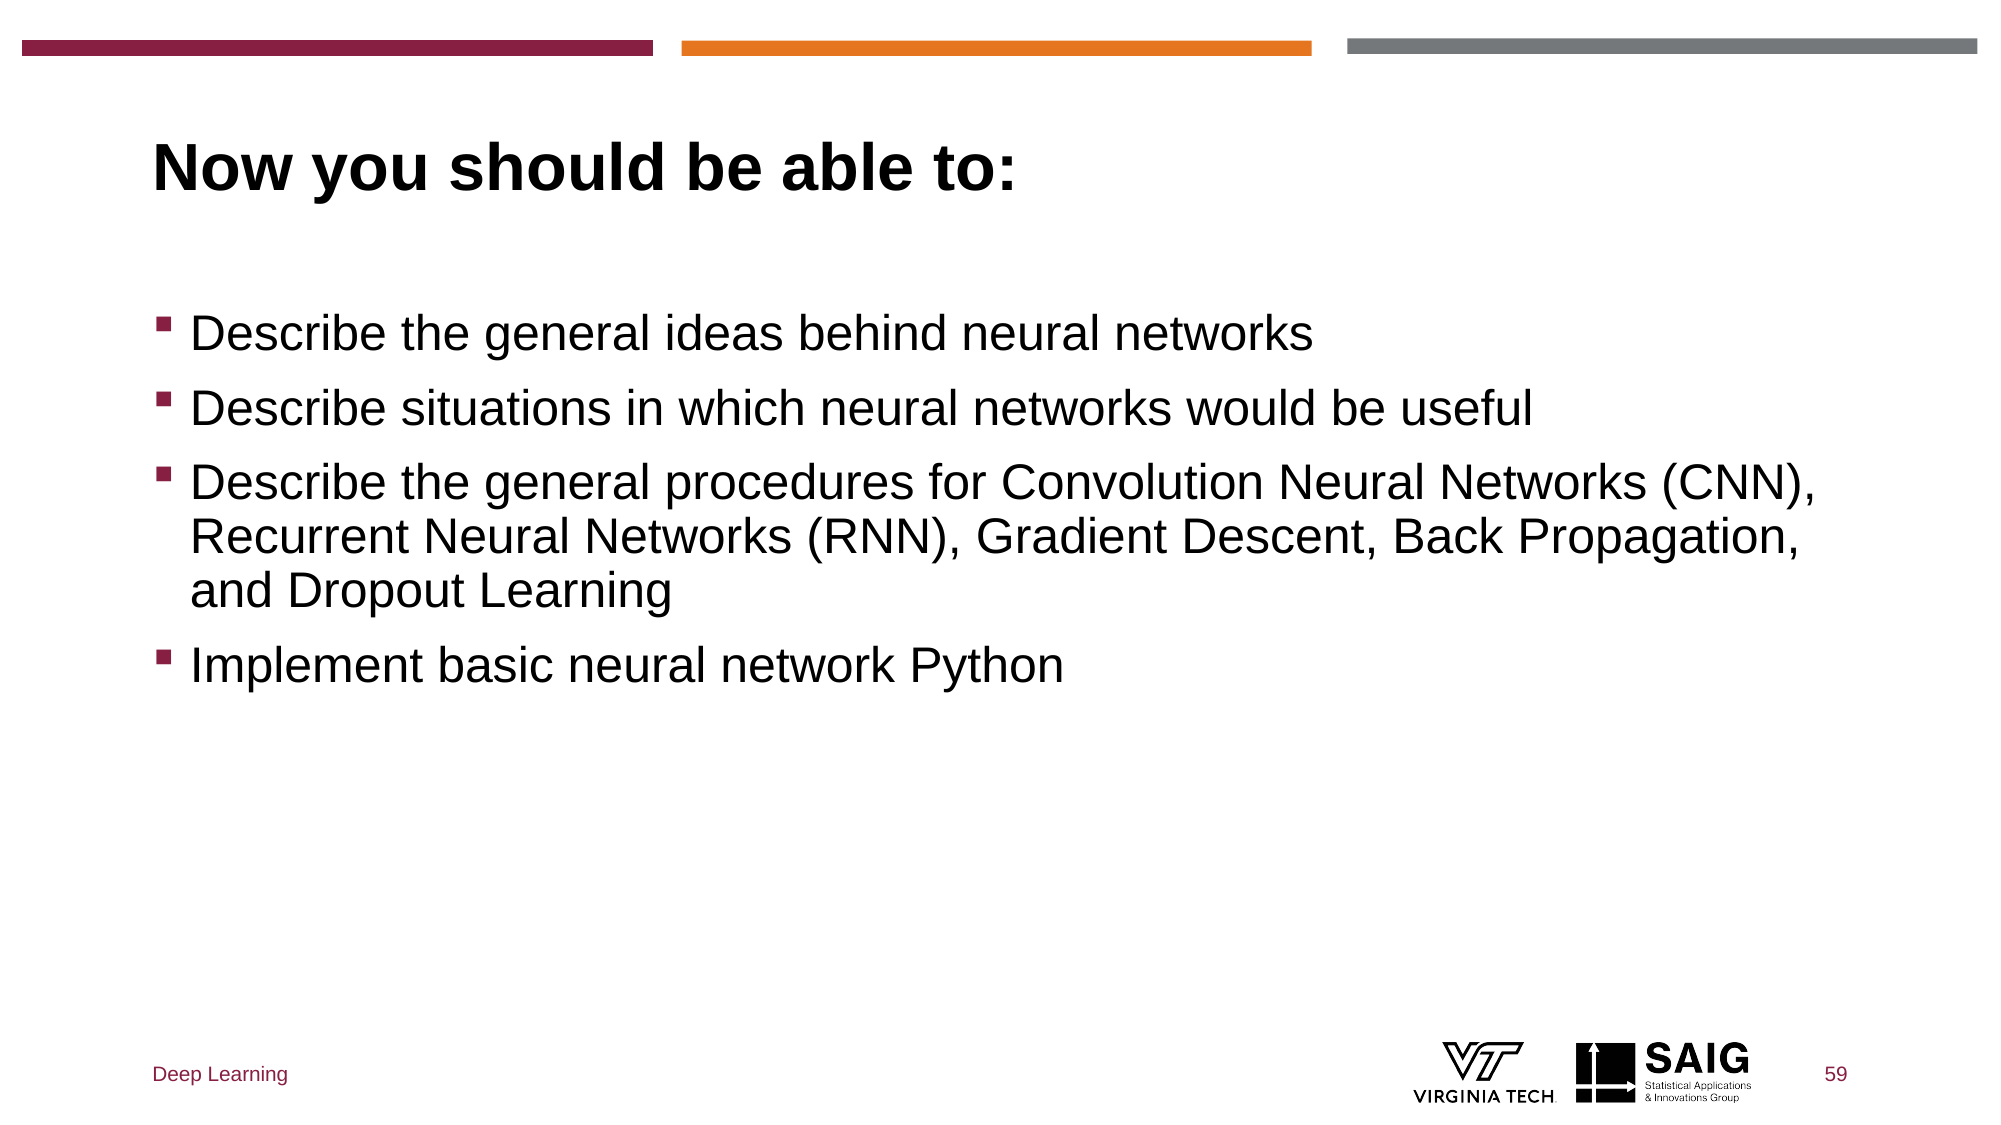

# Now you should be able to:
Describe the general ideas behind neural networks
Describe situations in which neural networks would be useful
Describe the general procedures for Convolution Neural Networks (CNN), Recurrent Neural Networks (RNN), Gradient Descent, Back Propagation, and Dropout Learning
Implement basic neural network Python

Deep Learning
59